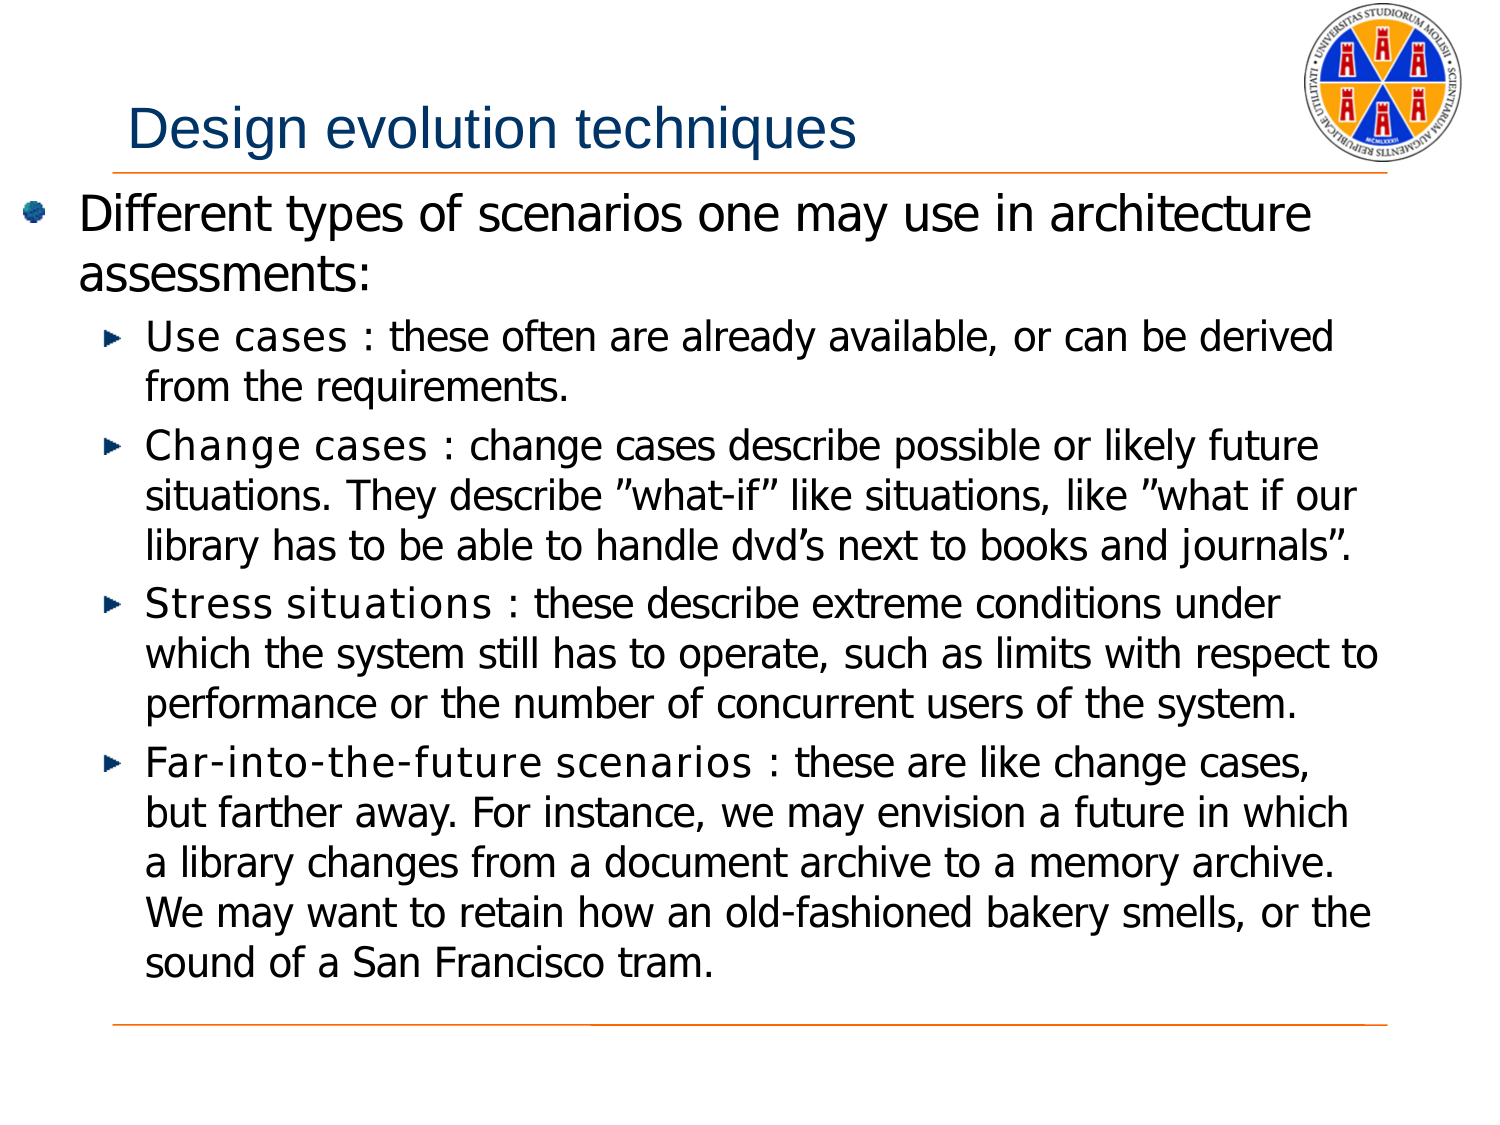

# Design evolution techniques
Different types of scenarios one may use in architecture assessments:
Use cases : these often are already available, or can be derived from the requirements.
Change cases : change cases describe possible or likely future situations. They describe ”what-if” like situations, like ”what if our library has to be able to handle dvd’s next to books and journals”.
Stress situations : these describe extreme conditions under which the system still has to operate, such as limits with respect to performance or the number of concurrent users of the system.
Far-into-the-future scenarios : these are like change cases, but farther away. For instance, we may envision a future in which a library changes from a document archive to a memory archive. We may want to retain how an old-fashioned bakery smells, or the sound of a San Francisco tram.